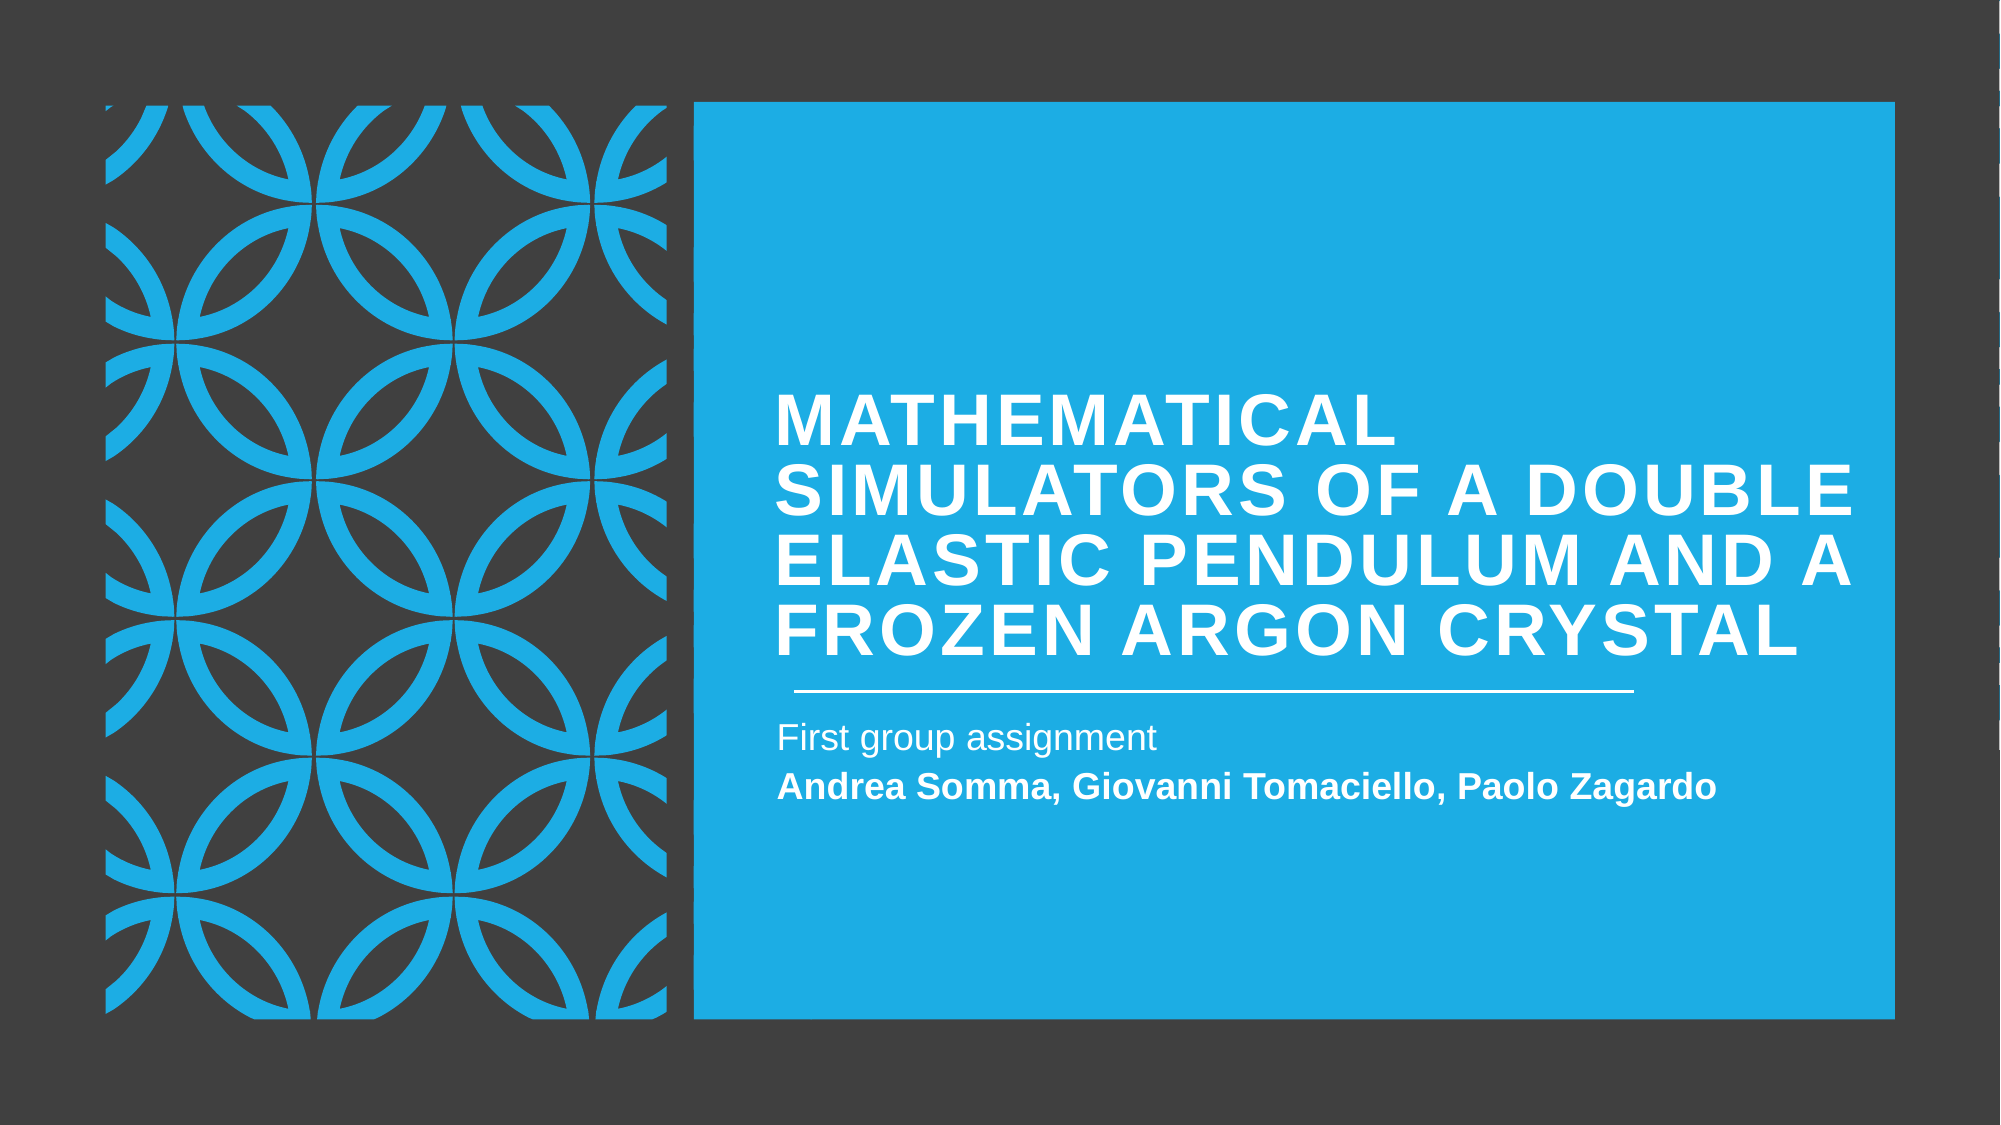

# Mathematical simulators of a double elastic pendulum and a frozen Argon crystal
First group assignment
Andrea Somma, Giovanni Tomaciello, Paolo Zagardo